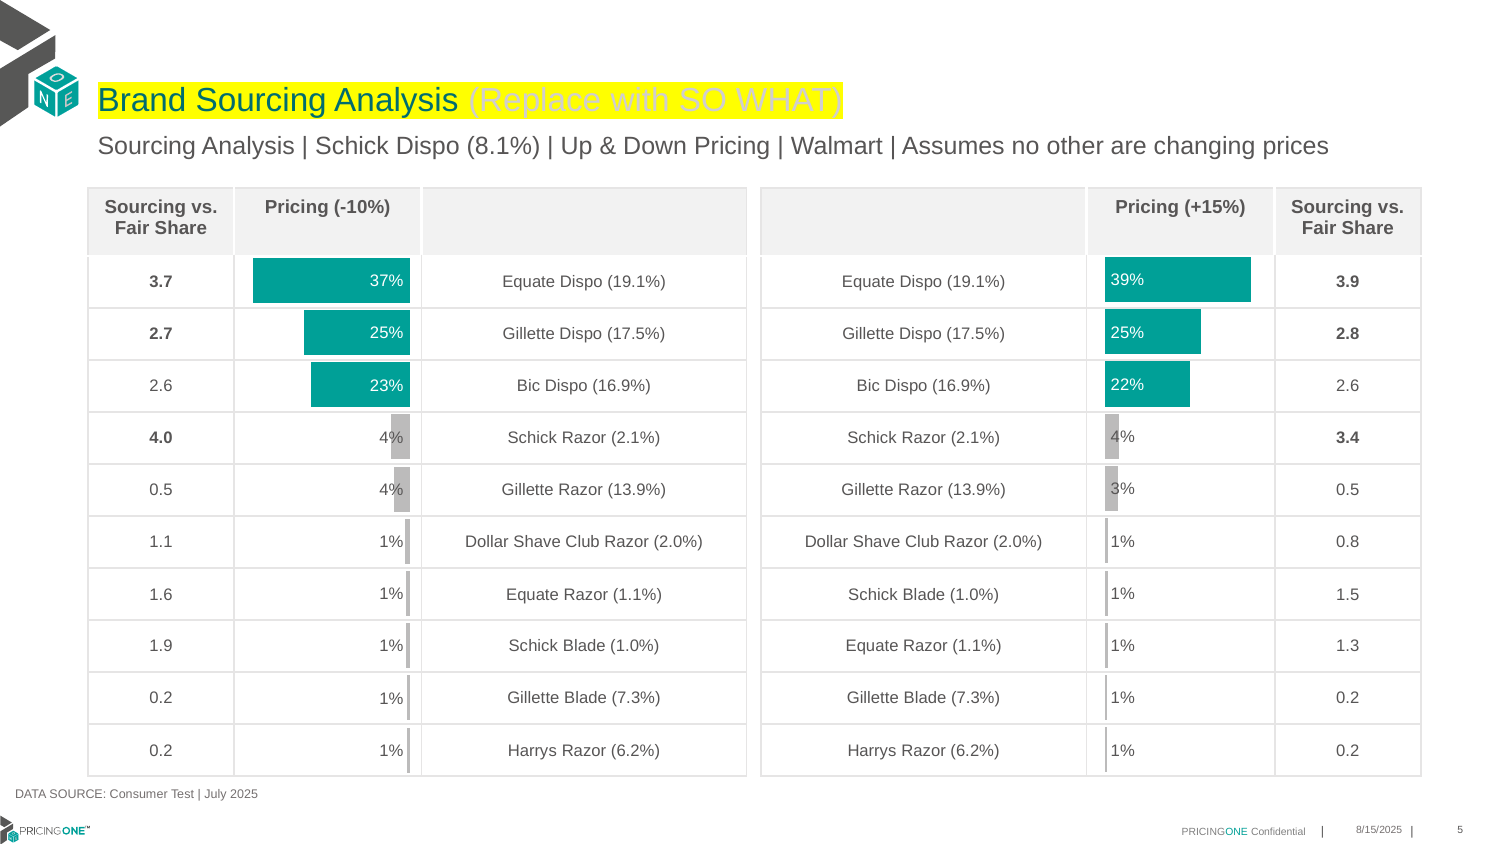

# Brand Sourcing Analysis (Replace with SO WHAT)
Sourcing Analysis | Schick Dispo (8.1%) | Up & Down Pricing | Walmart | Assumes no other are changing prices
| Sourcing vs. Fair Share | Pricing (-10%) |  |
| --- | --- | --- |
| 3.7 |  | Equate Dispo (19.1%) |
| 2.7 |  | Gillette Dispo (17.5%) |
| 2.6 |  | Bic Dispo (16.9%) |
| 4.0 |  | Schick Razor (2.1%) |
| 0.5 |  | Gillette Razor (13.9%) |
| 1.1 |  | Dollar Shave Club Razor (2.0%) |
| 1.6 |  | Equate Razor (1.1%) |
| 1.9 |  | Schick Blade (1.0%) |
| 0.2 |  | Gillette Blade (7.3%) |
| 0.2 |  | Harrys Razor (6.2%) |
|  | Pricing (+15%) | Sourcing vs. Fair Share |
| --- | --- | --- |
| Equate Dispo (19.1%) |  | 3.9 |
| Gillette Dispo (17.5%) |  | 2.8 |
| Bic Dispo (16.9%) |  | 2.6 |
| Schick Razor (2.1%) |  | 3.4 |
| Gillette Razor (13.9%) |  | 0.5 |
| Dollar Shave Club Razor (2.0%) |  | 0.8 |
| Schick Blade (1.0%) |  | 1.5 |
| Equate Razor (1.1%) |  | 1.3 |
| Gillette Blade (7.3%) |  | 0.2 |
| Harrys Razor (6.2%) |  | 0.2 |

### Chart

| Category | Schick Dispo (8.1%) |
|---|---|
| Equate Dispo (19.1%) | 0.38774036884253976 |
| Gillette Dispo (17.5%) | 0.25390431782395845 |
| Bic Dispo (16.9%) | 0.22496225364594277 |
| Schick Razor (2.1%) | 0.0374112924184984 |
| Gillette Razor (13.9%) | 0.03407116307296972 |
| Dollar Shave Club Razor (2.0%) | 0.008068265298552098 |
| Schick Blade (1.0%) | 0.007601995449867841 |
| Equate Razor (1.1%) | 0.007516518460944543 |
| Gillette Blade (7.3%) | 0.007245734149555686 |
| Harrys Razor (6.2%) | 0.005363290343586941 |

### Chart

| Category | Schick Dispo (8.1%) |
|---|---|
| Equate Dispo (19.1%) | 0.3653161260951785 |
| Gillette Dispo (17.5%) | 0.2476104665144985 |
| Bic Dispo (16.9%) | 0.2323039927917657 |
| Schick Razor (2.1%) | 0.04483742557380734 |
| Gillette Razor (13.9%) | 0.03789276051797435 |
| Dollar Shave Club Razor (2.0%) | 0.011426734405747535 |
| Equate Razor (1.1%) | 0.009728057724680259 |
| Schick Blade (1.0%) | 0.00967979693269243 |
| Gillette Blade (7.3%) | 0.008557554626011559 |
| Harrys Razor (6.2%) | 0.007260177990119056 |
DATA SOURCE: Consumer Test | July 2025

8/15/2025
5